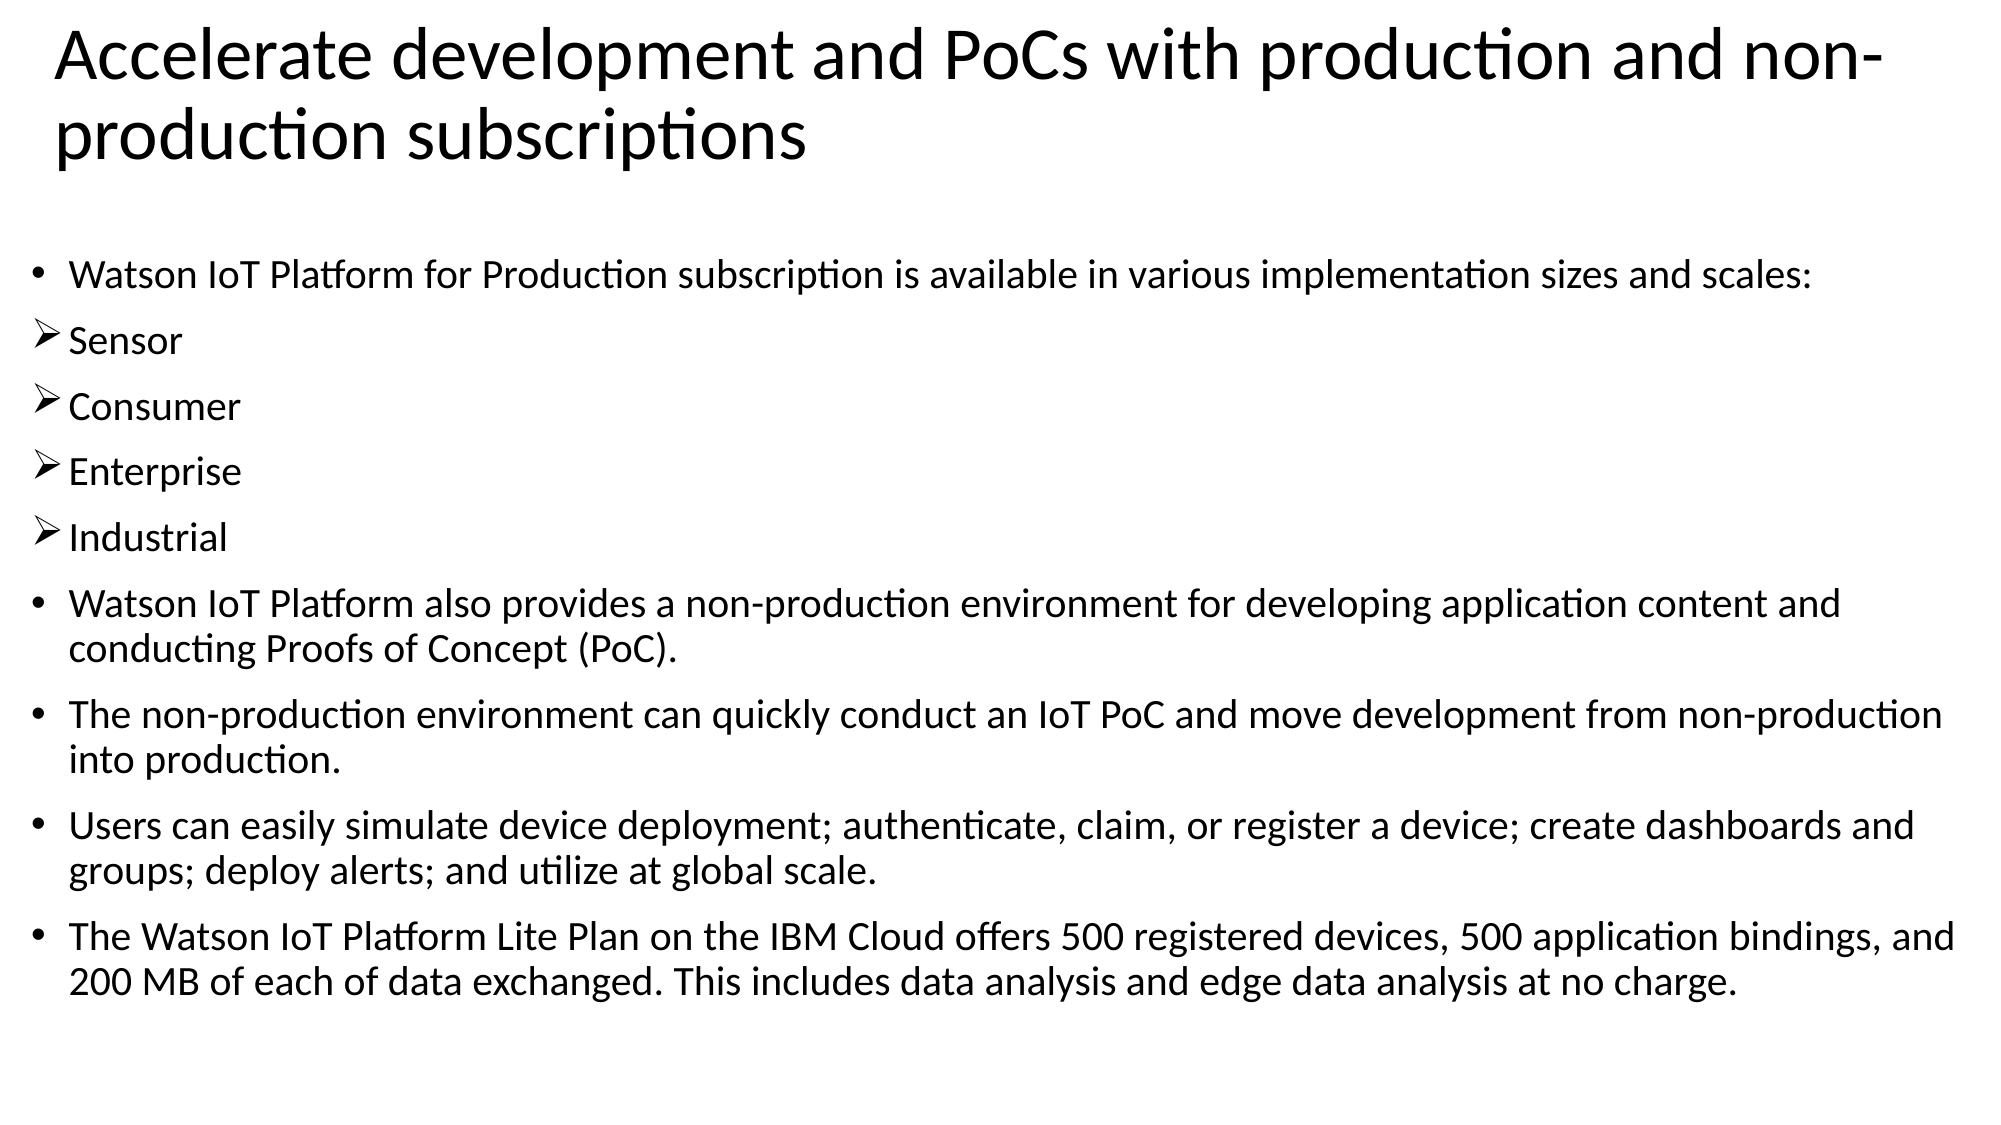

# Accelerate development and PoCs with production and non-production subscriptions
Watson IoT Platform for Production subscription is available in various implementation sizes and scales:
Sensor
Consumer
Enterprise
Industrial
Watson IoT Platform also provides a non-production environment for developing application content and conducting Proofs of Concept (PoC).
The non-production environment can quickly conduct an IoT PoC and move development from non-production into production.
Users can easily simulate device deployment; authenticate, claim, or register a device; create dashboards and groups; deploy alerts; and utilize at global scale.
The Watson IoT Platform Lite Plan on the IBM Cloud offers 500 registered devices, 500 application bindings, and 200 MB of each of data exchanged. This includes data analysis and edge data analysis at no charge.